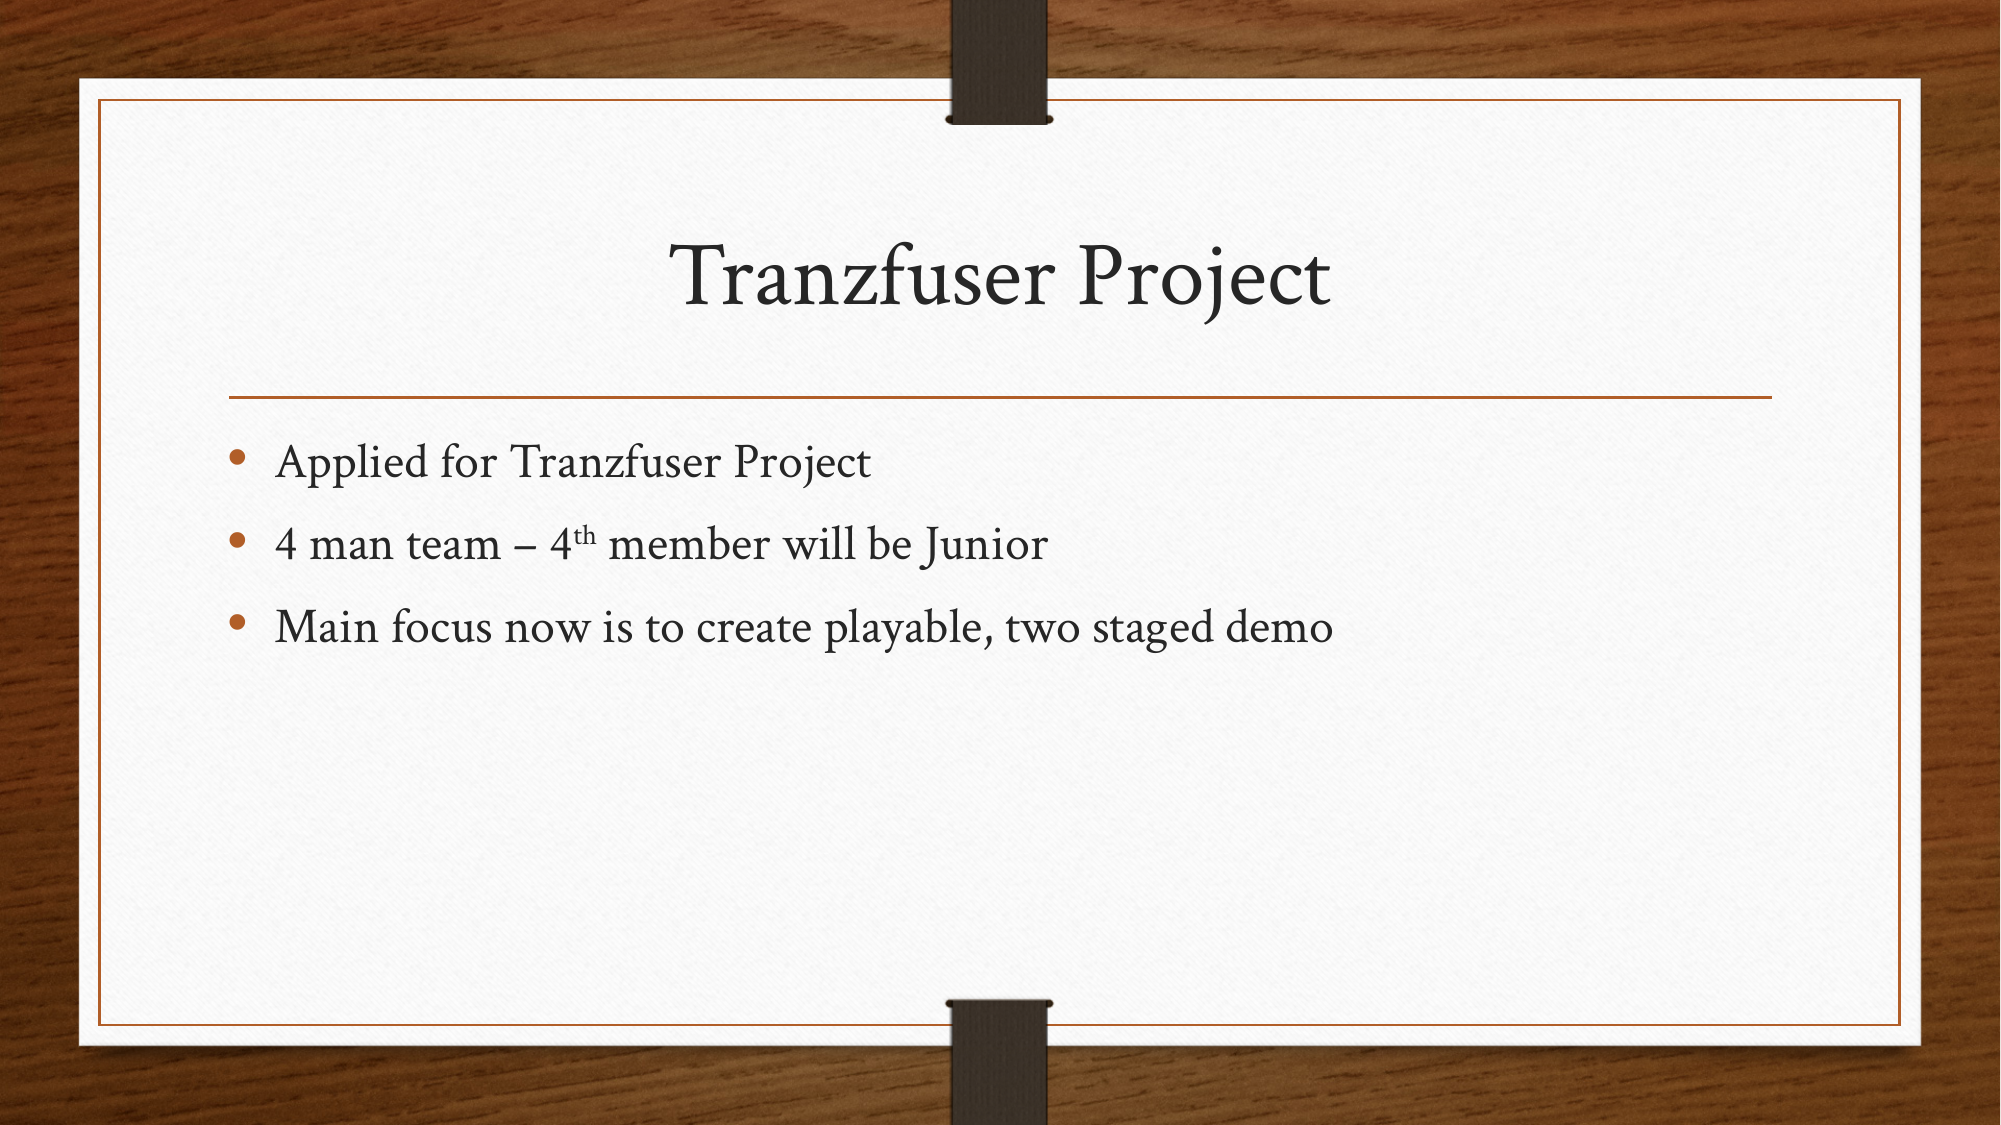

# Tranzfuser Project
Applied for Tranzfuser Project
4 man team – 4th member will be Junior
Main focus now is to create playable, two staged demo